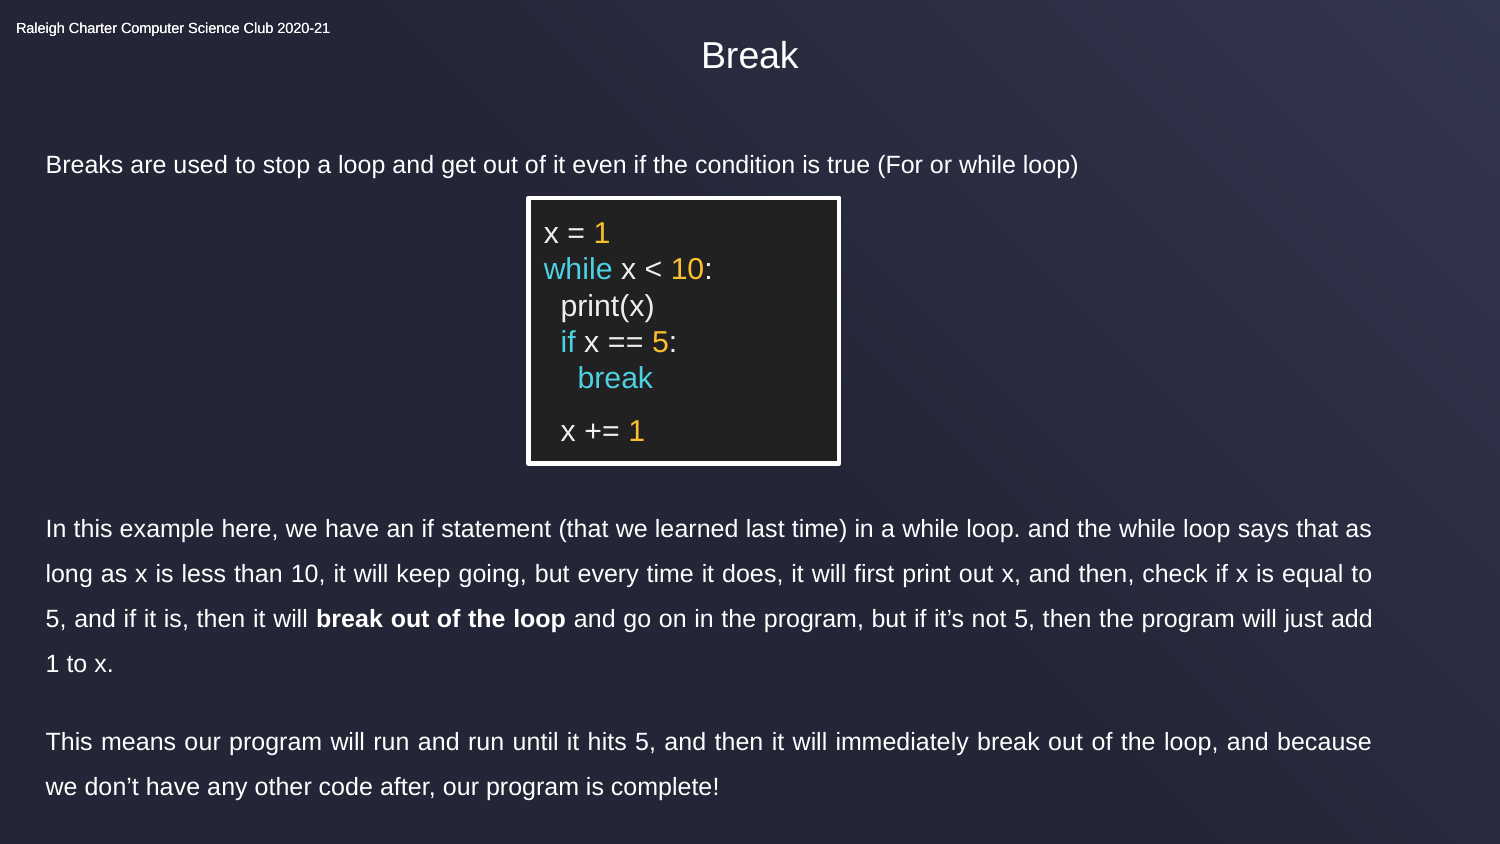

Break

Breaks are used to stop a loop and get out of it even if the condition is true (For or while loop)
x = 1
while x < 10:
  print(x)
  if x == 5:
    break
  x += 1
In this example here, we have an if statement (that we learned last time) in a while loop. and the while loop says that as long as x is less than 10, it will keep going, but every time it does, it will first print out x, and then, check if x is equal to 5, and if it is, then it will break out of the loop and go on in the program, but if it’s not 5, then the program will just add 1 to x.
This means our program will run and run until it hits 5, and then it will immediately break out of the loop, and because we don’t have any other code after, our program is complete!